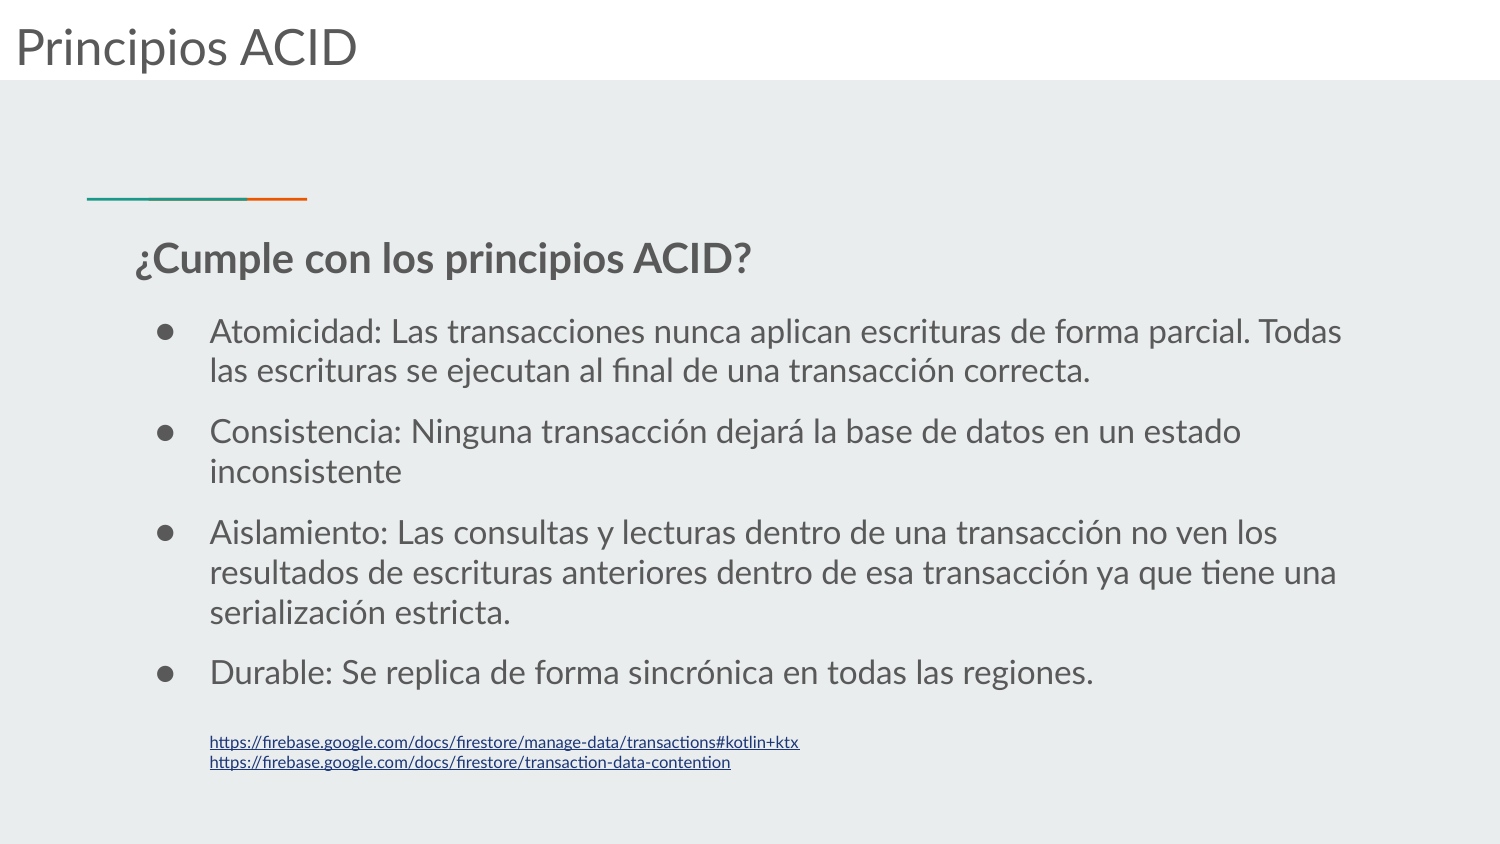

Principios ACID
# ¿Cumple con los principios ACID?
Atomicidad: Las transacciones nunca aplican escrituras de forma parcial. Todas las escrituras se ejecutan al final de una transacción correcta.
Consistencia: Ninguna transacción dejará la base de datos en un estado inconsistente
Aislamiento: Las consultas y lecturas dentro de una transacción no ven los resultados de escrituras anteriores dentro de esa transacción ya que tiene una serialización estricta.
Durable: Se replica de forma sincrónica en todas las regiones.

https://firebase.google.com/docs/firestore/manage-data/transactions#kotlin+ktx
https://firebase.google.com/docs/firestore/transaction-data-contention